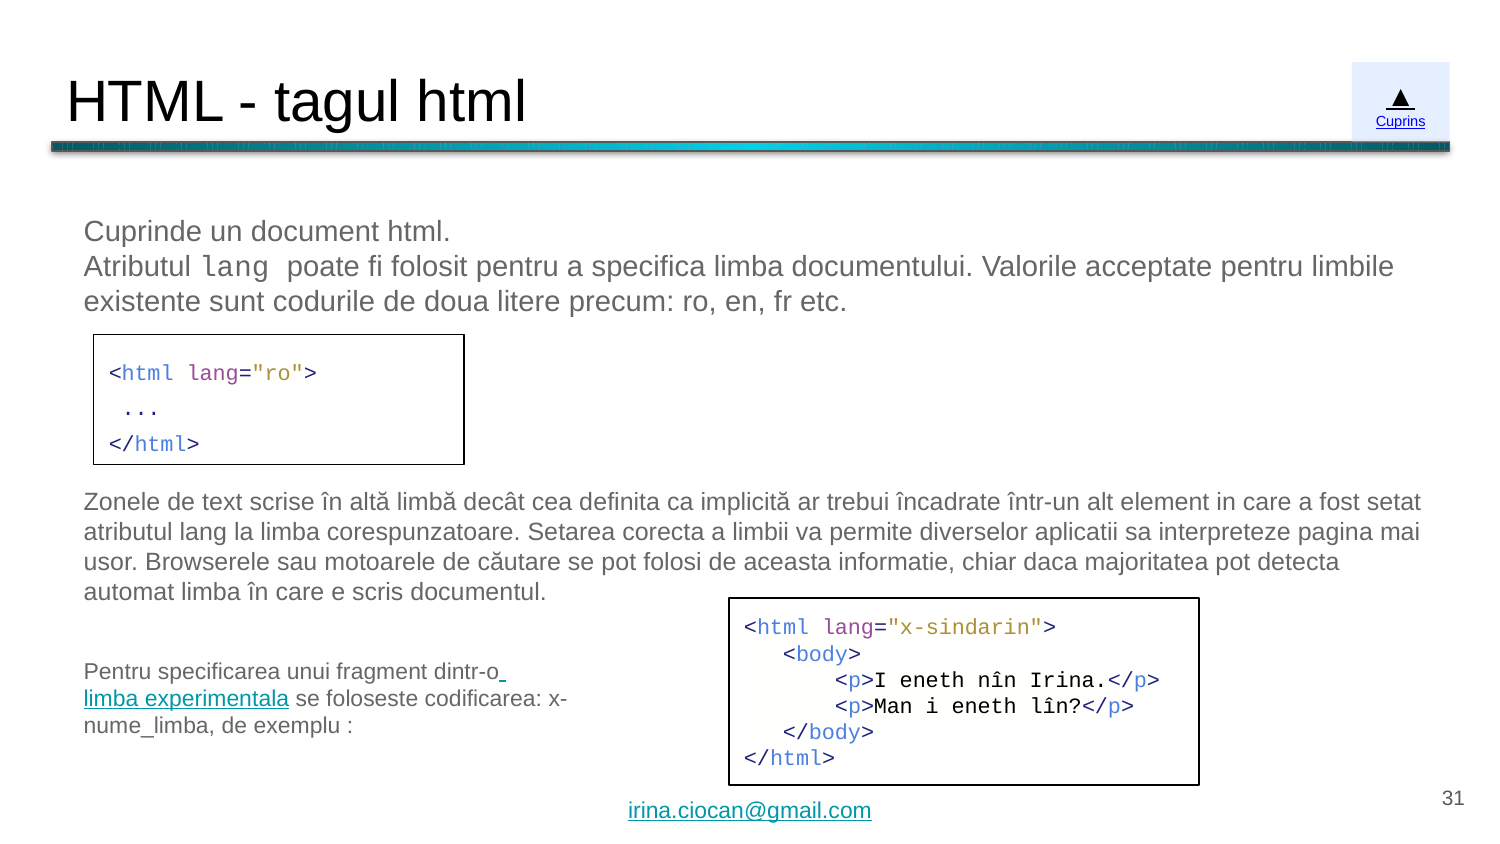

# HTML - tagul html
▲
Cuprins

Cuprinde un document html.
Atributul lang poate fi folosit pentru a specifica limba documentului. Valorile acceptate pentru limbile existente sunt codurile de doua litere precum: ro, en, fr etc.
<html lang="ro">
 ...
</html>

Zonele de text scrise în altă limbă decât cea definita ca implicită ar trebui încadrate într-un alt element in care a fost setat atributul lang la limba corespunzatoare. Setarea corecta a limbii va permite diverselor aplicatii sa interpreteze pagina mai usor. Browserele sau motoarele de căutare se pot folosi de aceasta informatie, chiar daca majoritatea pot detecta automat limba în care e scris documentul.
<html lang="x-sindarin">
   <body>
       <p>I eneth nîn Irina.</p>
       <p>Man i eneth lîn?</p>
   </body>
</html>

Pentru specificarea unui fragment dintr-o limba experimentala se foloseste codificarea: x-nume_limba, de exemplu :
31
irina.ciocan@gmail.com